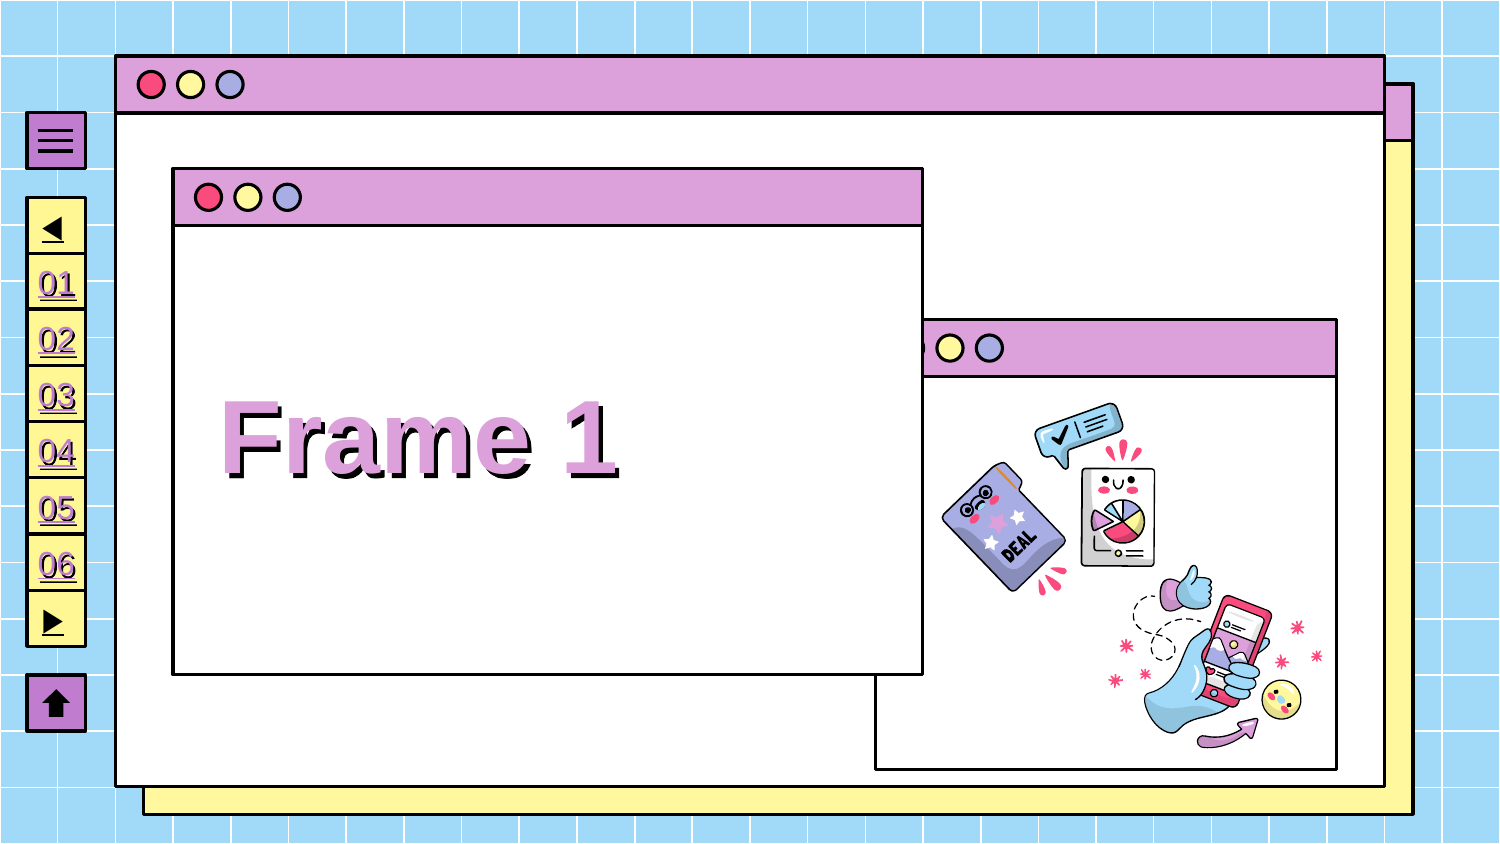

◀

01

02

03

04

05

06
▶

# Frame 1